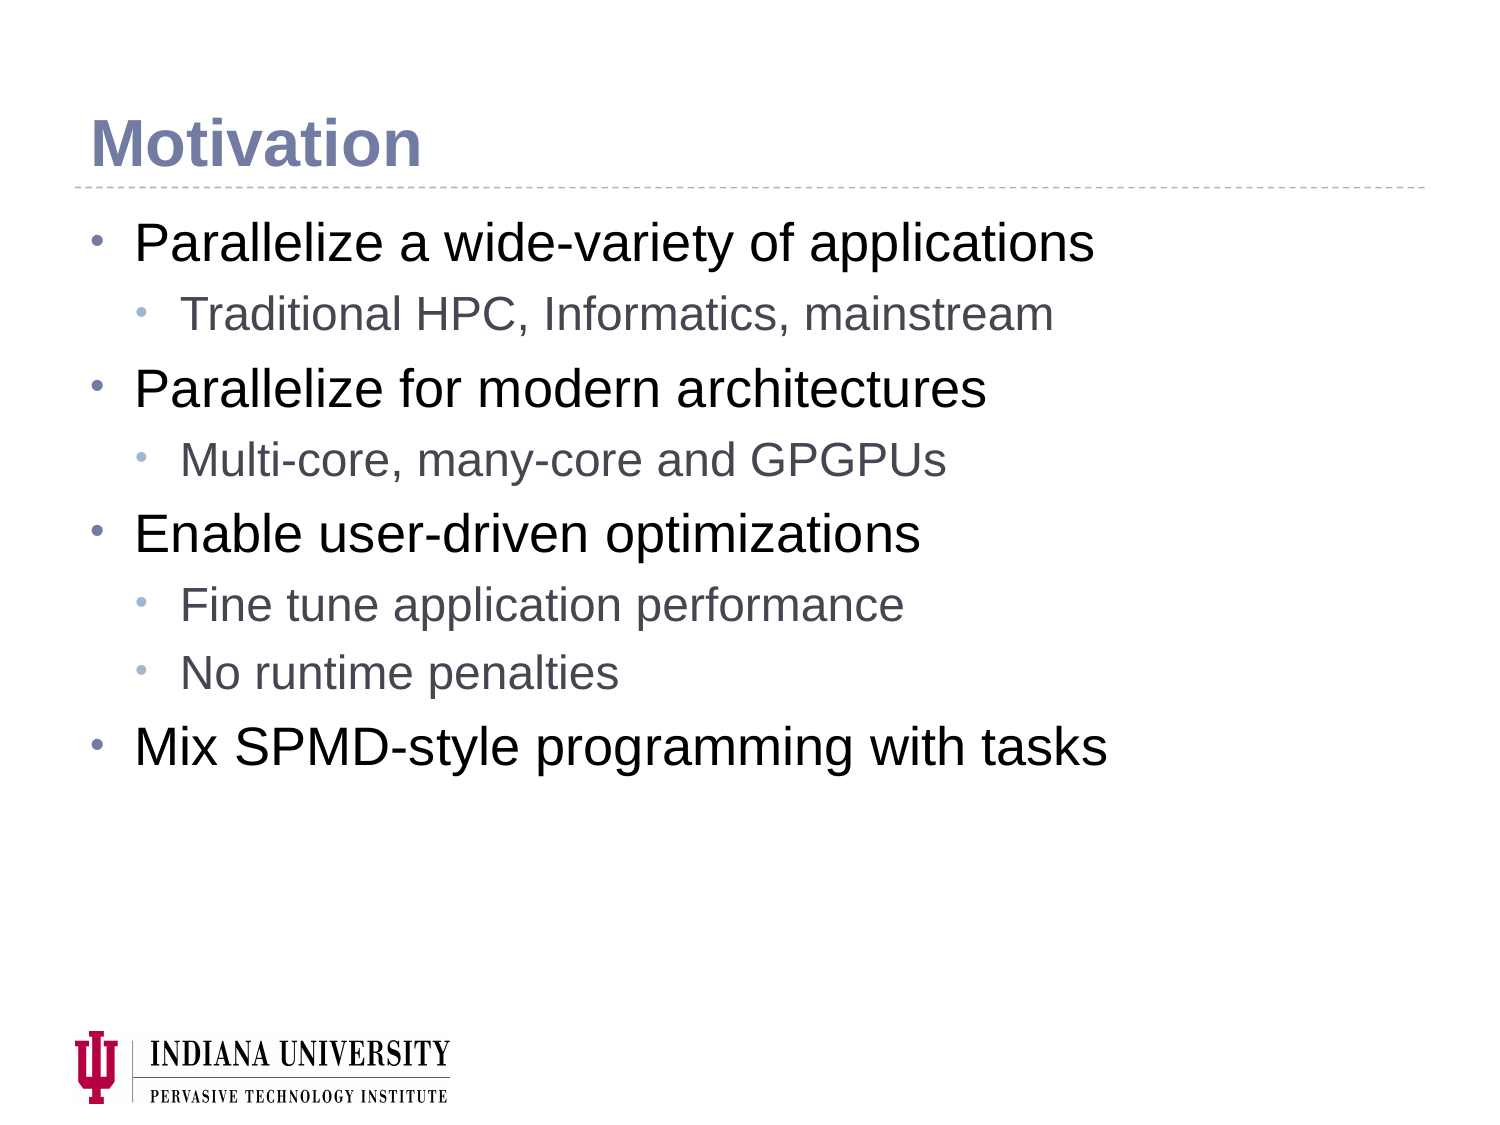

# Motivation
Parallelize a wide-variety of applications
Traditional HPC, Informatics, mainstream
Parallelize for modern architectures
Multi-core, many-core and GPGPUs
Enable user-driven optimizations
Fine tune application performance
No runtime penalties
Mix SPMD-style programming with tasks